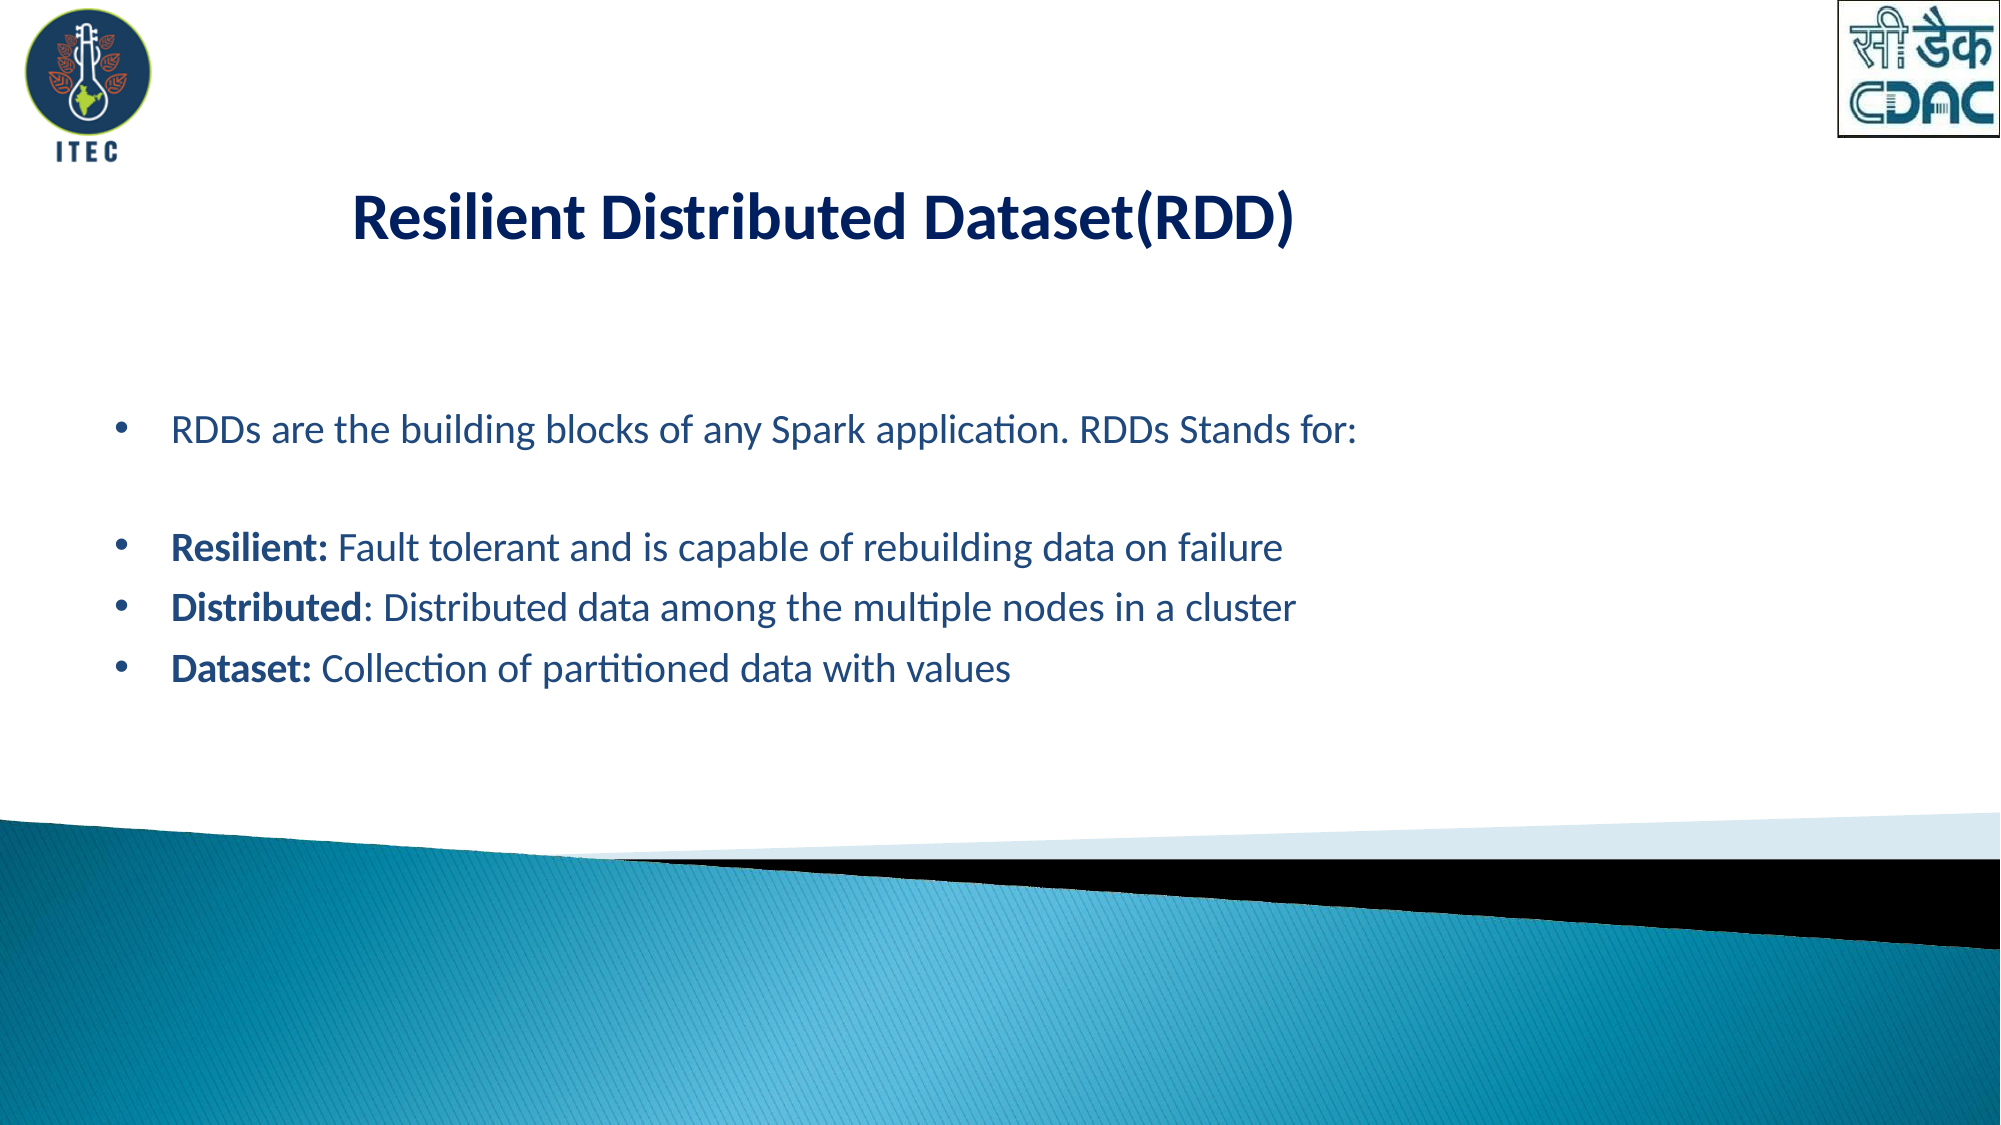

# Resilient Distributed Dataset(RDD)
RDDs are the building blocks of any Spark application. RDDs Stands for:

Resilient: Fault tolerant and is capable of rebuilding data on failure
Distributed: Distributed data among the multiple nodes in a cluster
Dataset: Collection of partitioned data with values